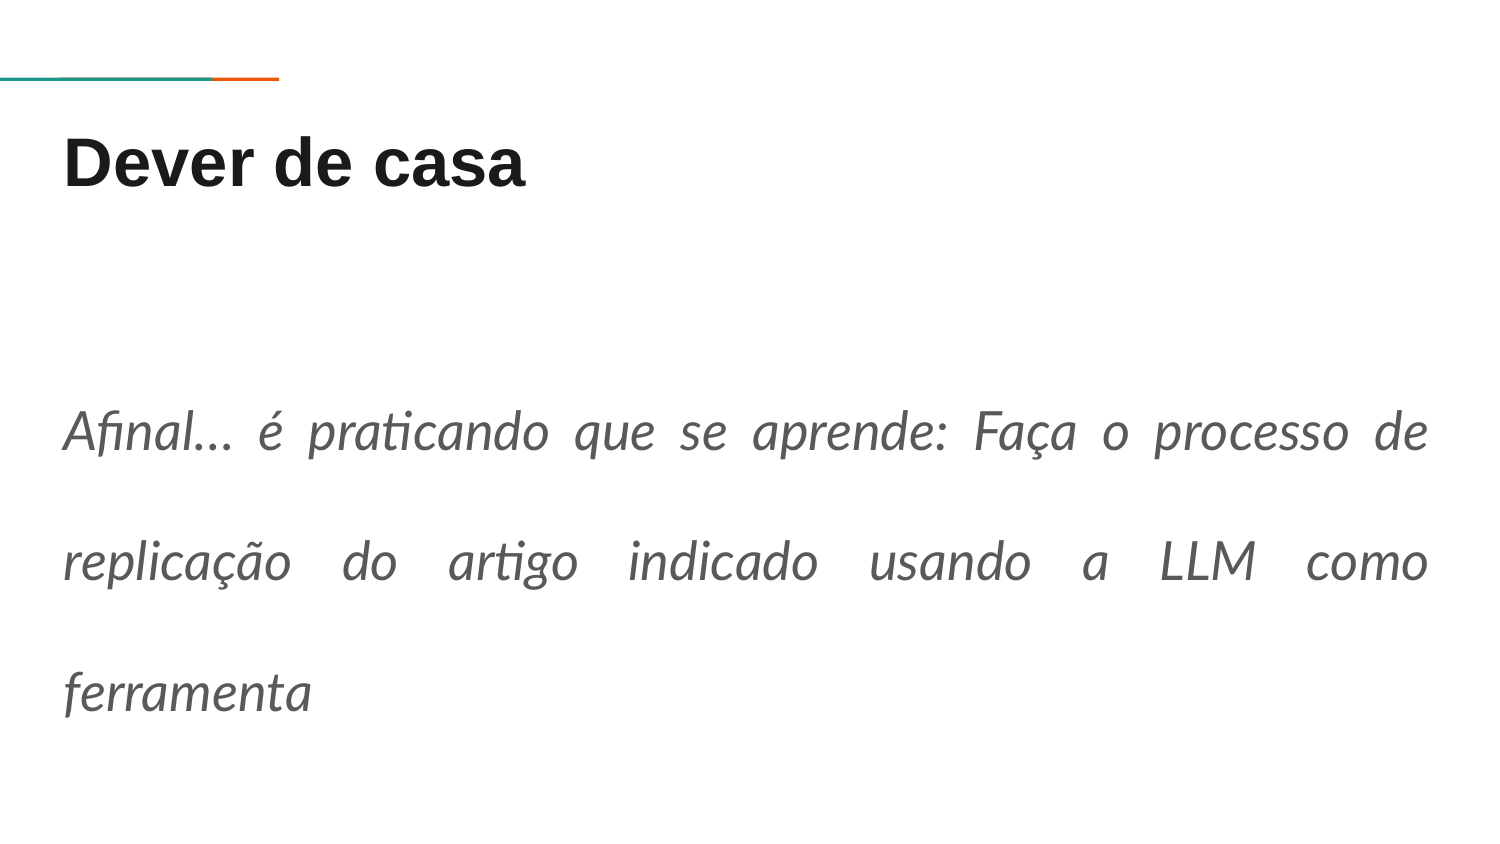

# Dever de casa

Afinal… é praticando que se aprende: Faça o processo de replicação do artigo indicado usando a LLM como ferramenta